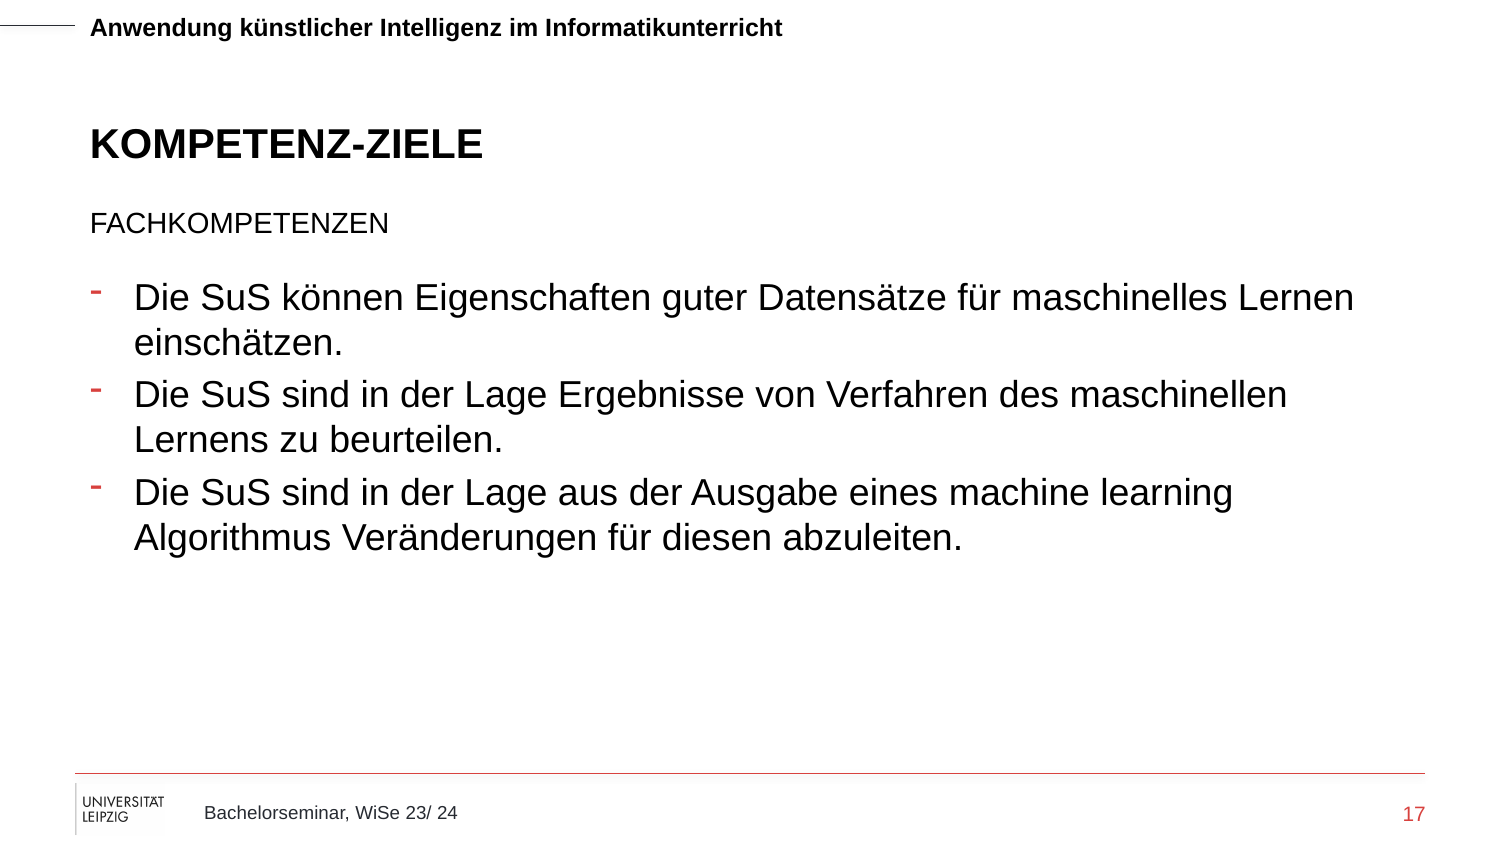

# Kompetenz-ziele
Fachkompetenzen
Die SuS können Eigenschaften guter Datensätze für maschinelles Lernen einschätzen.
Die SuS sind in der Lage Ergebnisse von Verfahren des maschinellen Lernens zu beurteilen.
Die SuS sind in der Lage aus der Ausgabe eines machine learning Algorithmus Veränderungen für diesen abzuleiten.

17